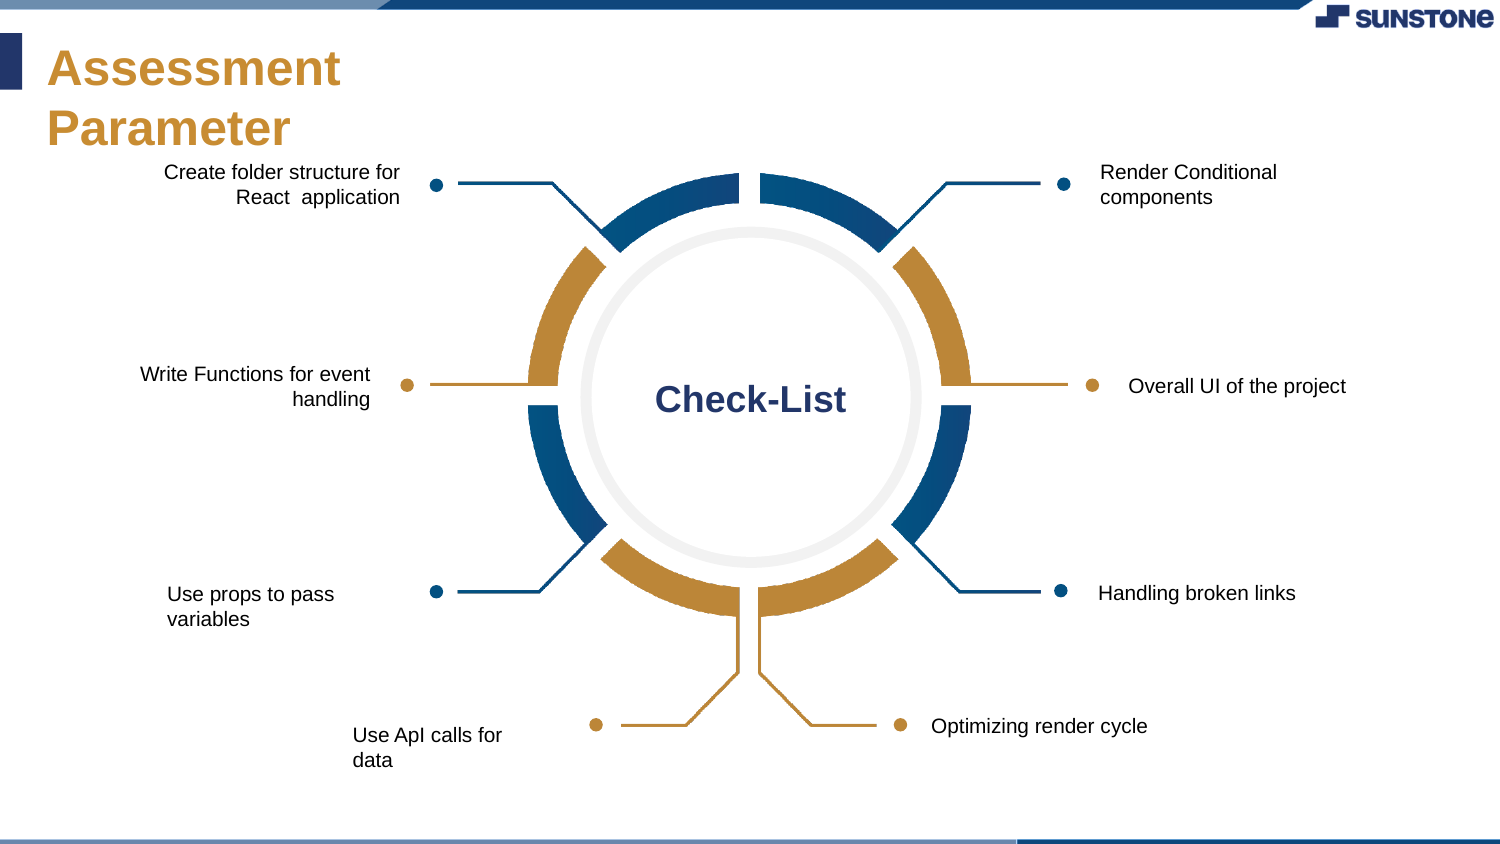

Assessment Parameter
Create folder structure for React  application
Render Conditional components
Overall UI of the project
Write Functions for event handling
Check-List
Use props to pass variables
Handling broken links
Optimizing render cycle
Use ApI calls for data